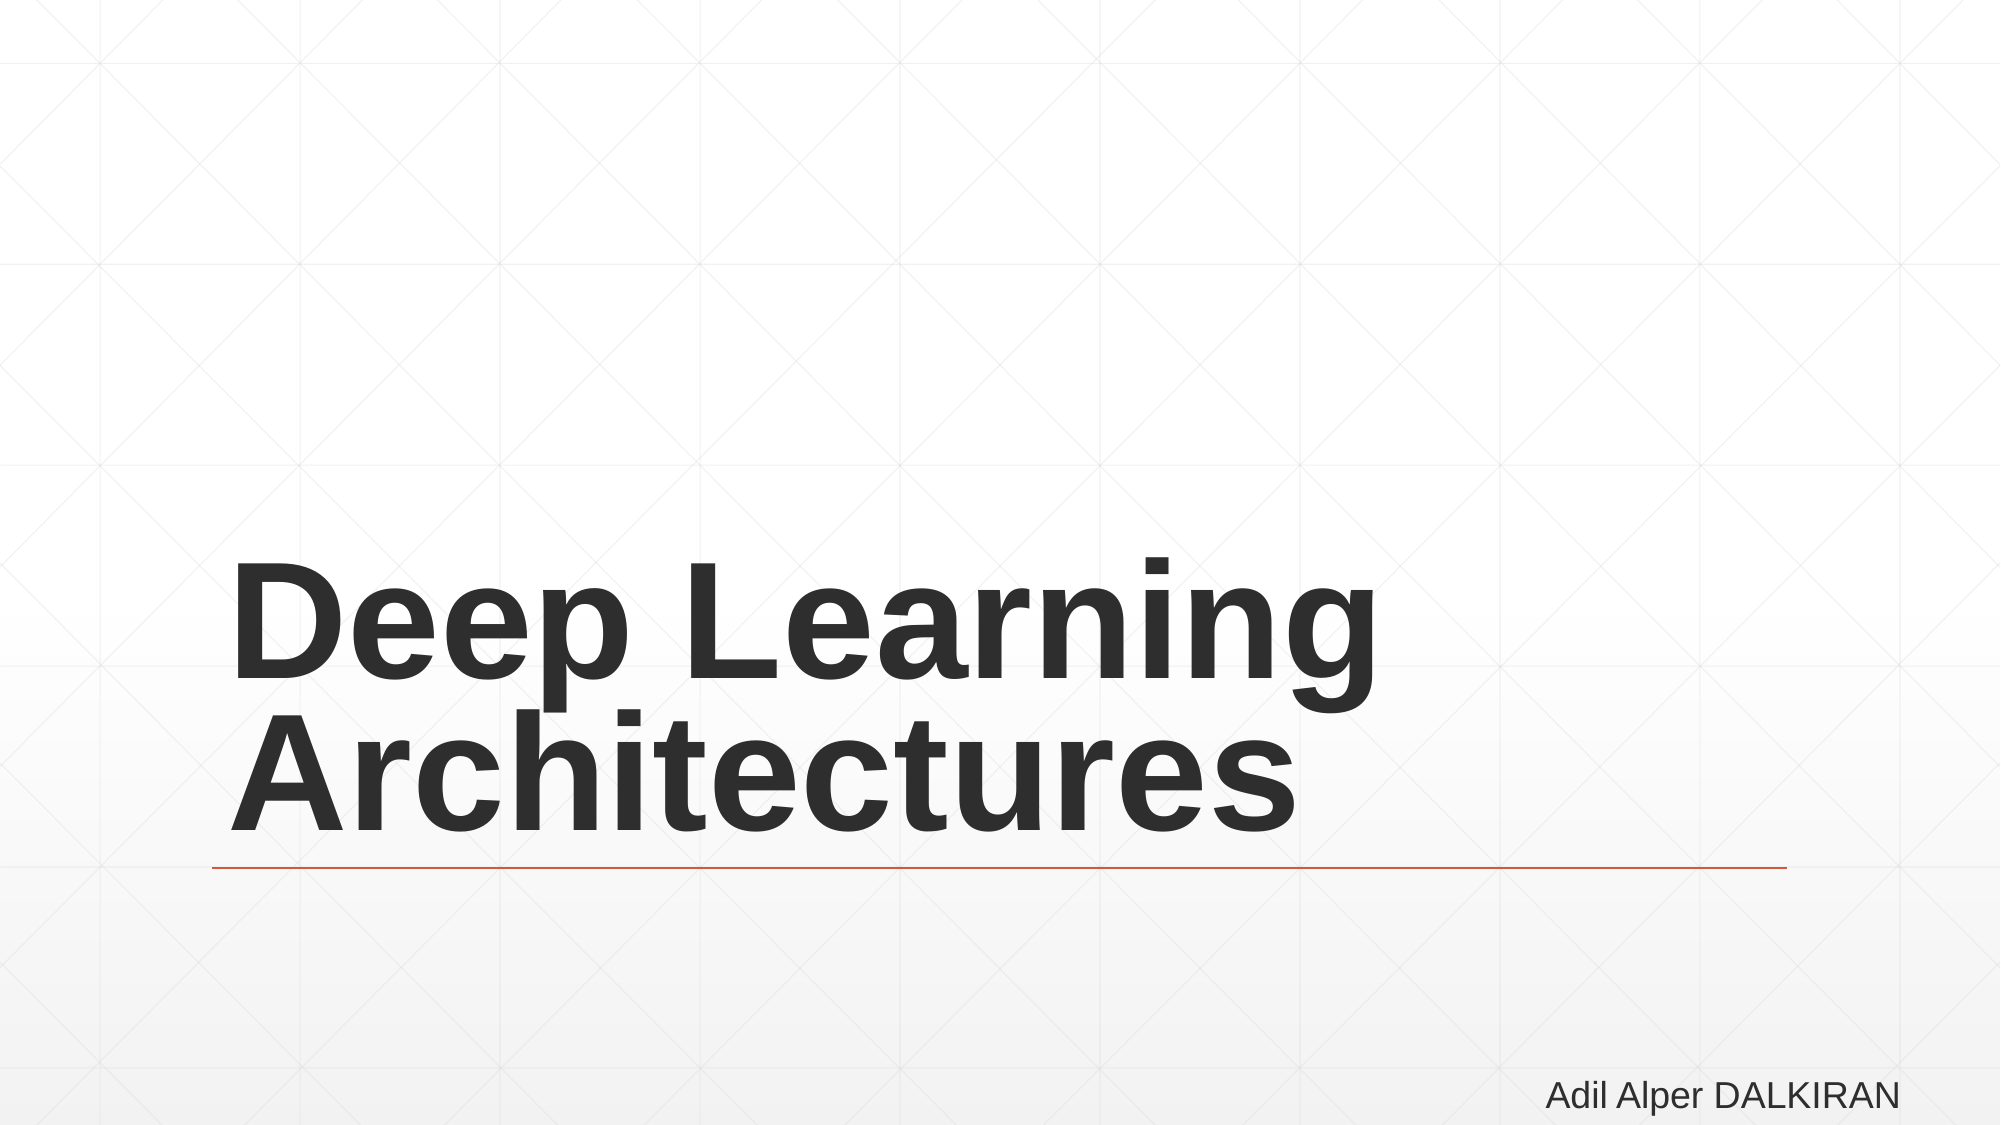

# Deep Learning Architectures

Adil Alper DALKIRAN